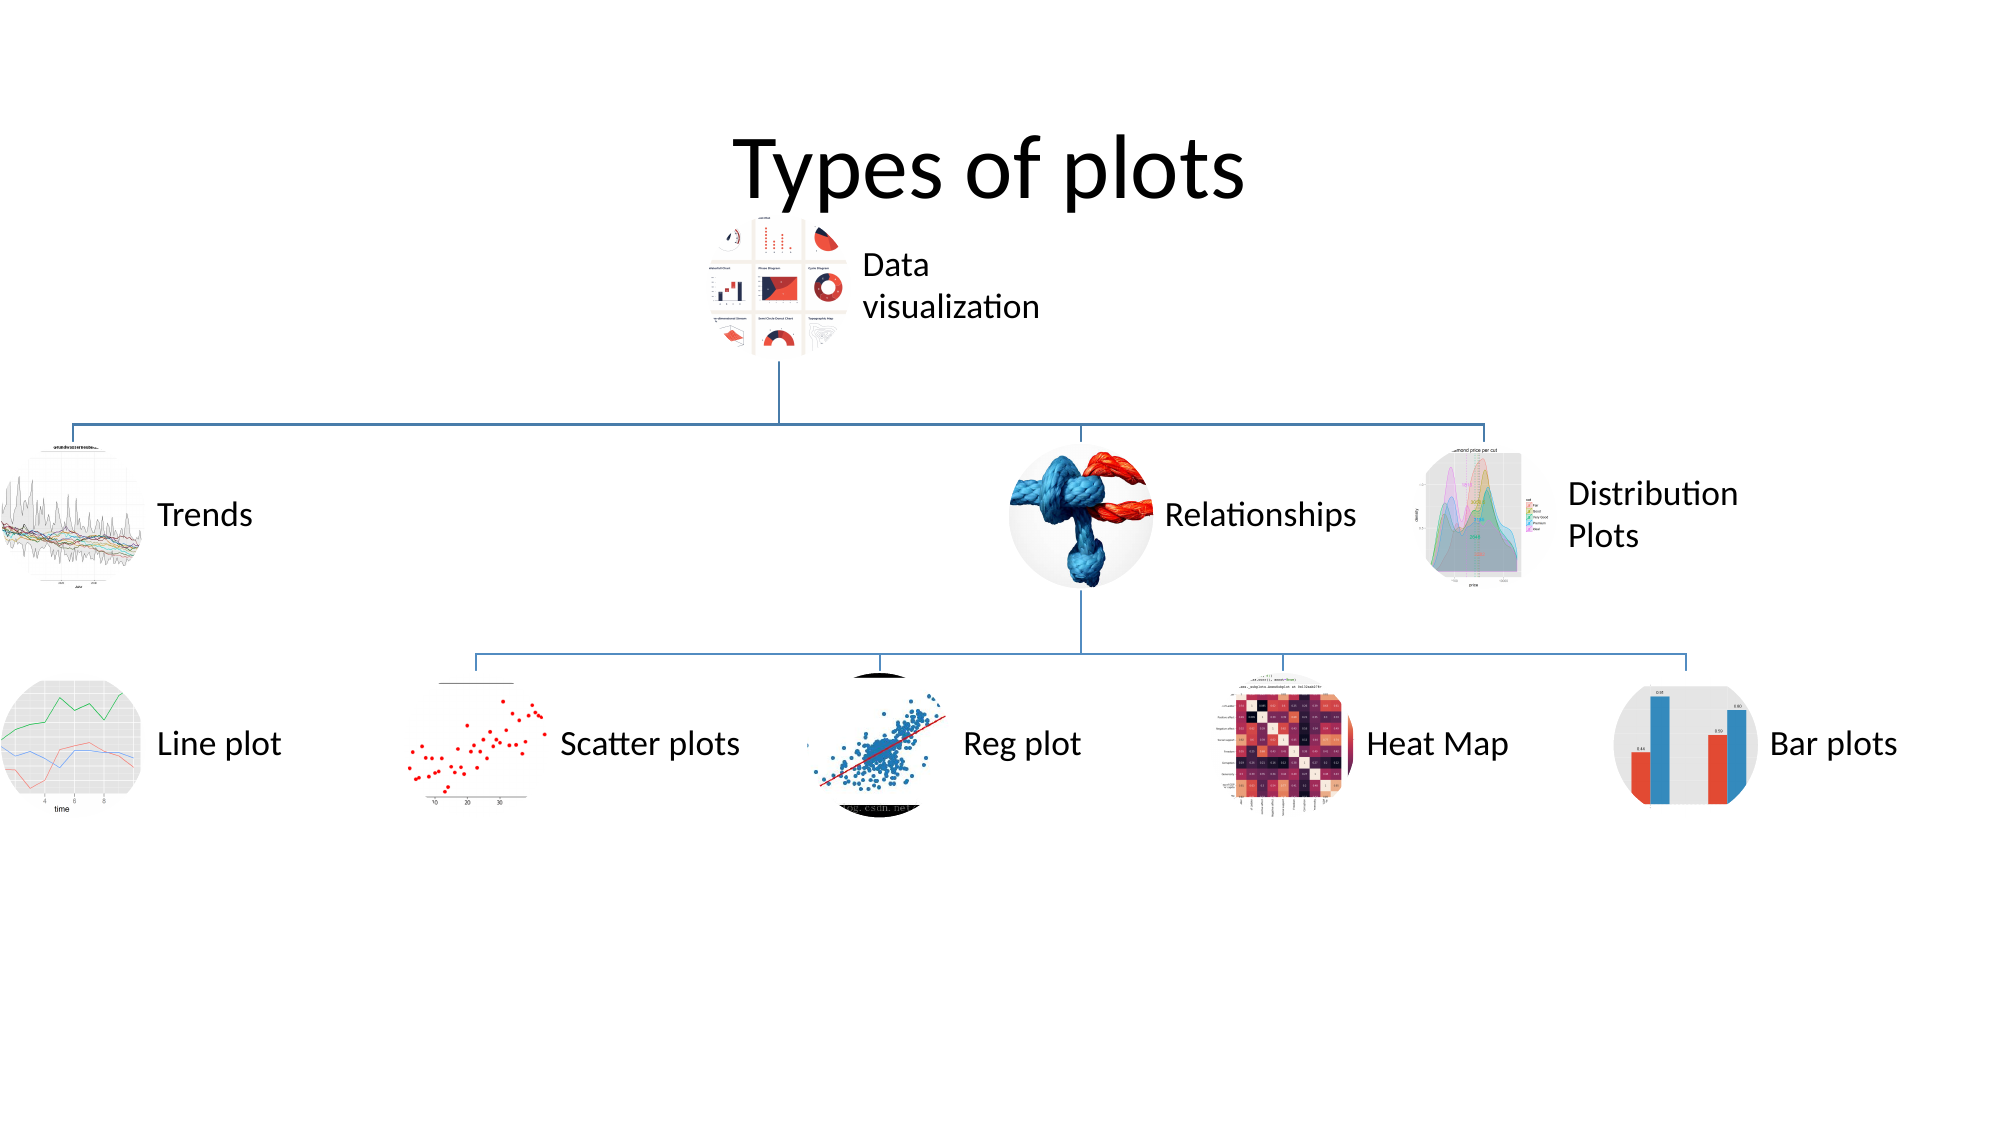

# Types of plots
Data visualization
Trends
Line plot
Relationships
Scatter plots
Reg plot
Heat Map
Bar plots
Distribution Plots
23